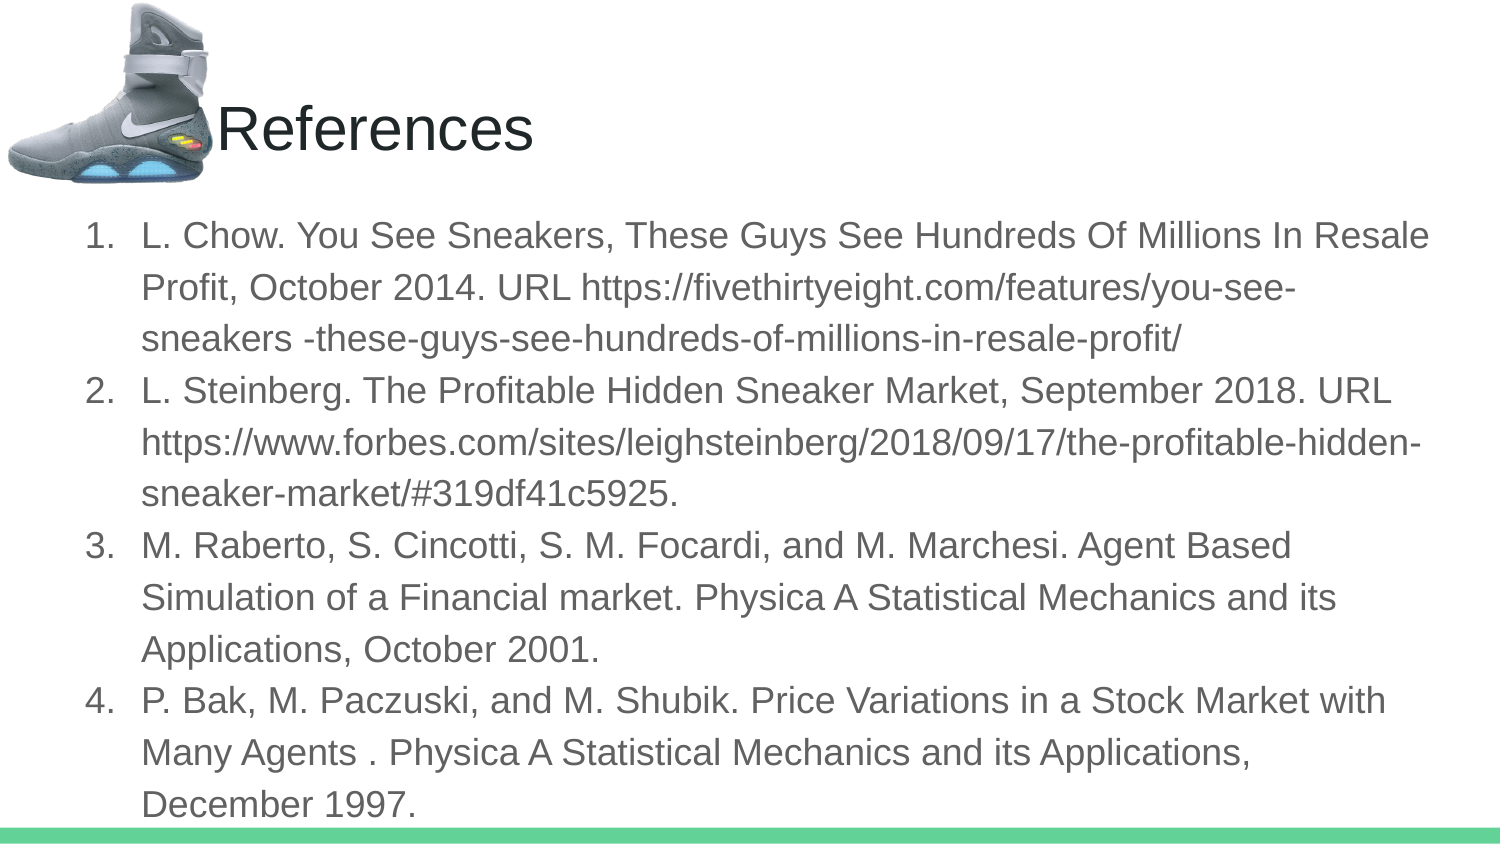

# References
L. Chow. You See Sneakers, These Guys See Hundreds Of Millions In Resale Profit, October 2014. URL https://fivethirtyeight.com/features/you-see-sneakers -these-guys-see-hundreds-of-millions-in-resale-profit/
L. Steinberg. The Profitable Hidden Sneaker Market, September 2018. URL https://www.forbes.com/sites/leighsteinberg/2018/09/17/the-profitable-hidden-sneaker-market/#319df41c5925.
M. Raberto, S. Cincotti, S. M. Focardi, and M. Marchesi. Agent Based Simulation of a Financial market. Physica A Statistical Mechanics and its Applications, October 2001.
P. Bak, M. Paczuski, and M. Shubik. Price Variations in a Stock Market with Many Agents . Physica A Statistical Mechanics and its Applications, December 1997.